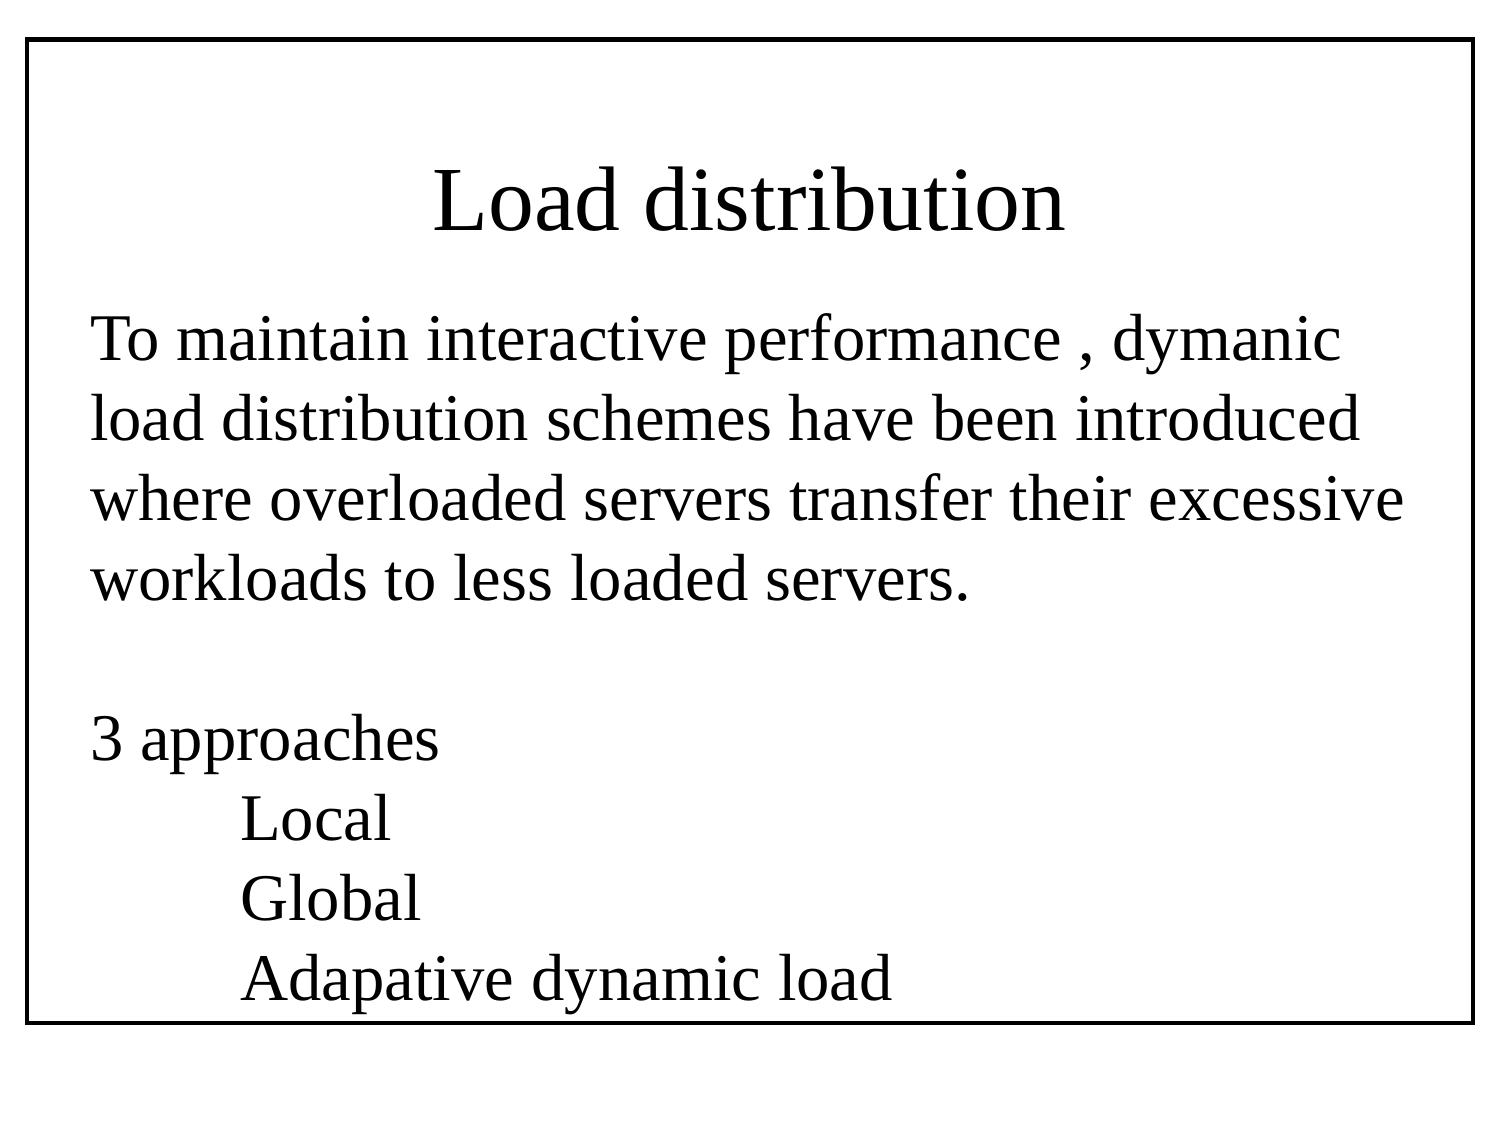

# Load distribution
To maintain interactive performance , dymanic load distribution schemes have been introduced where overloaded servers transfer their excessive workloads to less loaded servers.

3 approaches
	Local
	Global
	Adapative dynamic load